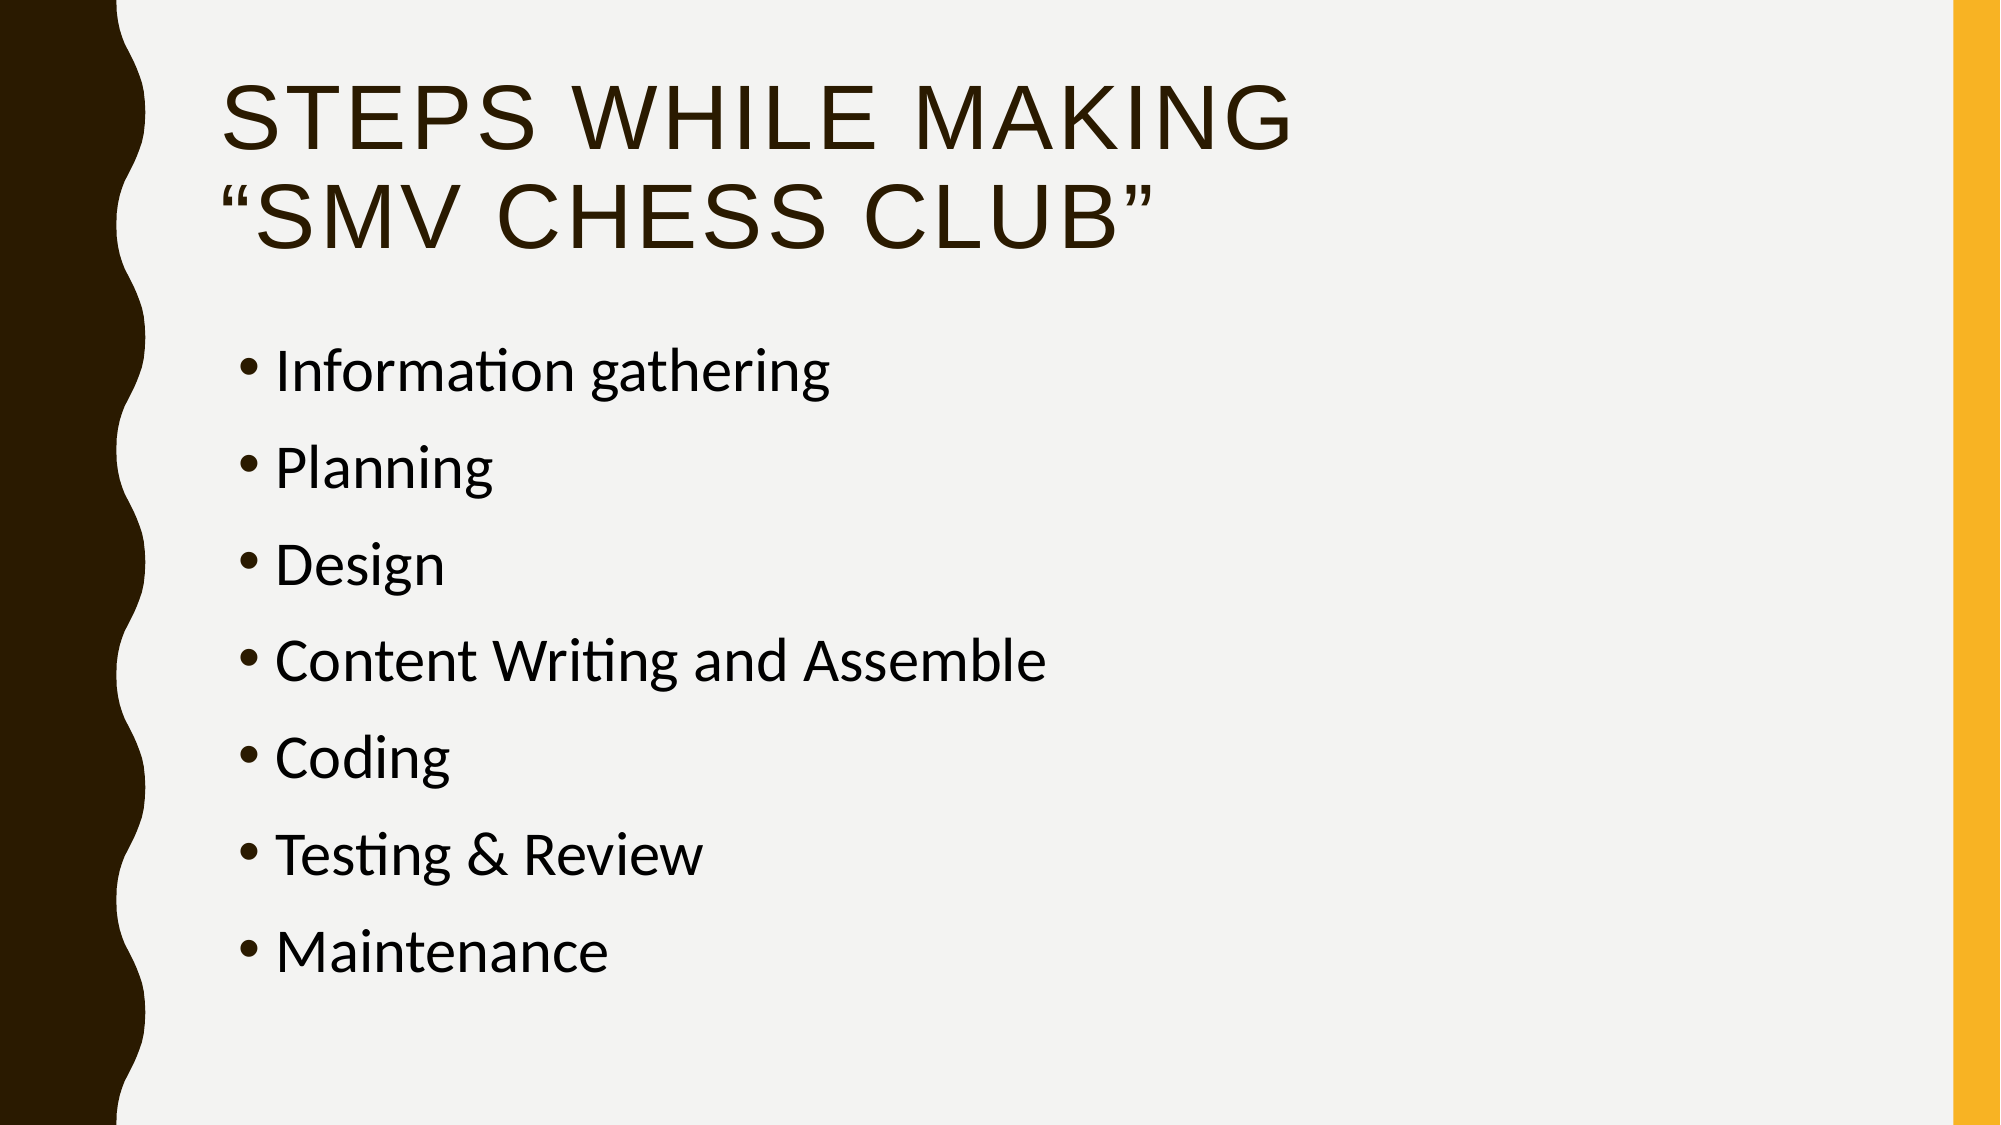

# Steps while making “SMV CHESS CLUB”

Information gathering
Planning
Design
Content Writing and Assemble
Coding
Testing & Review
Maintenance